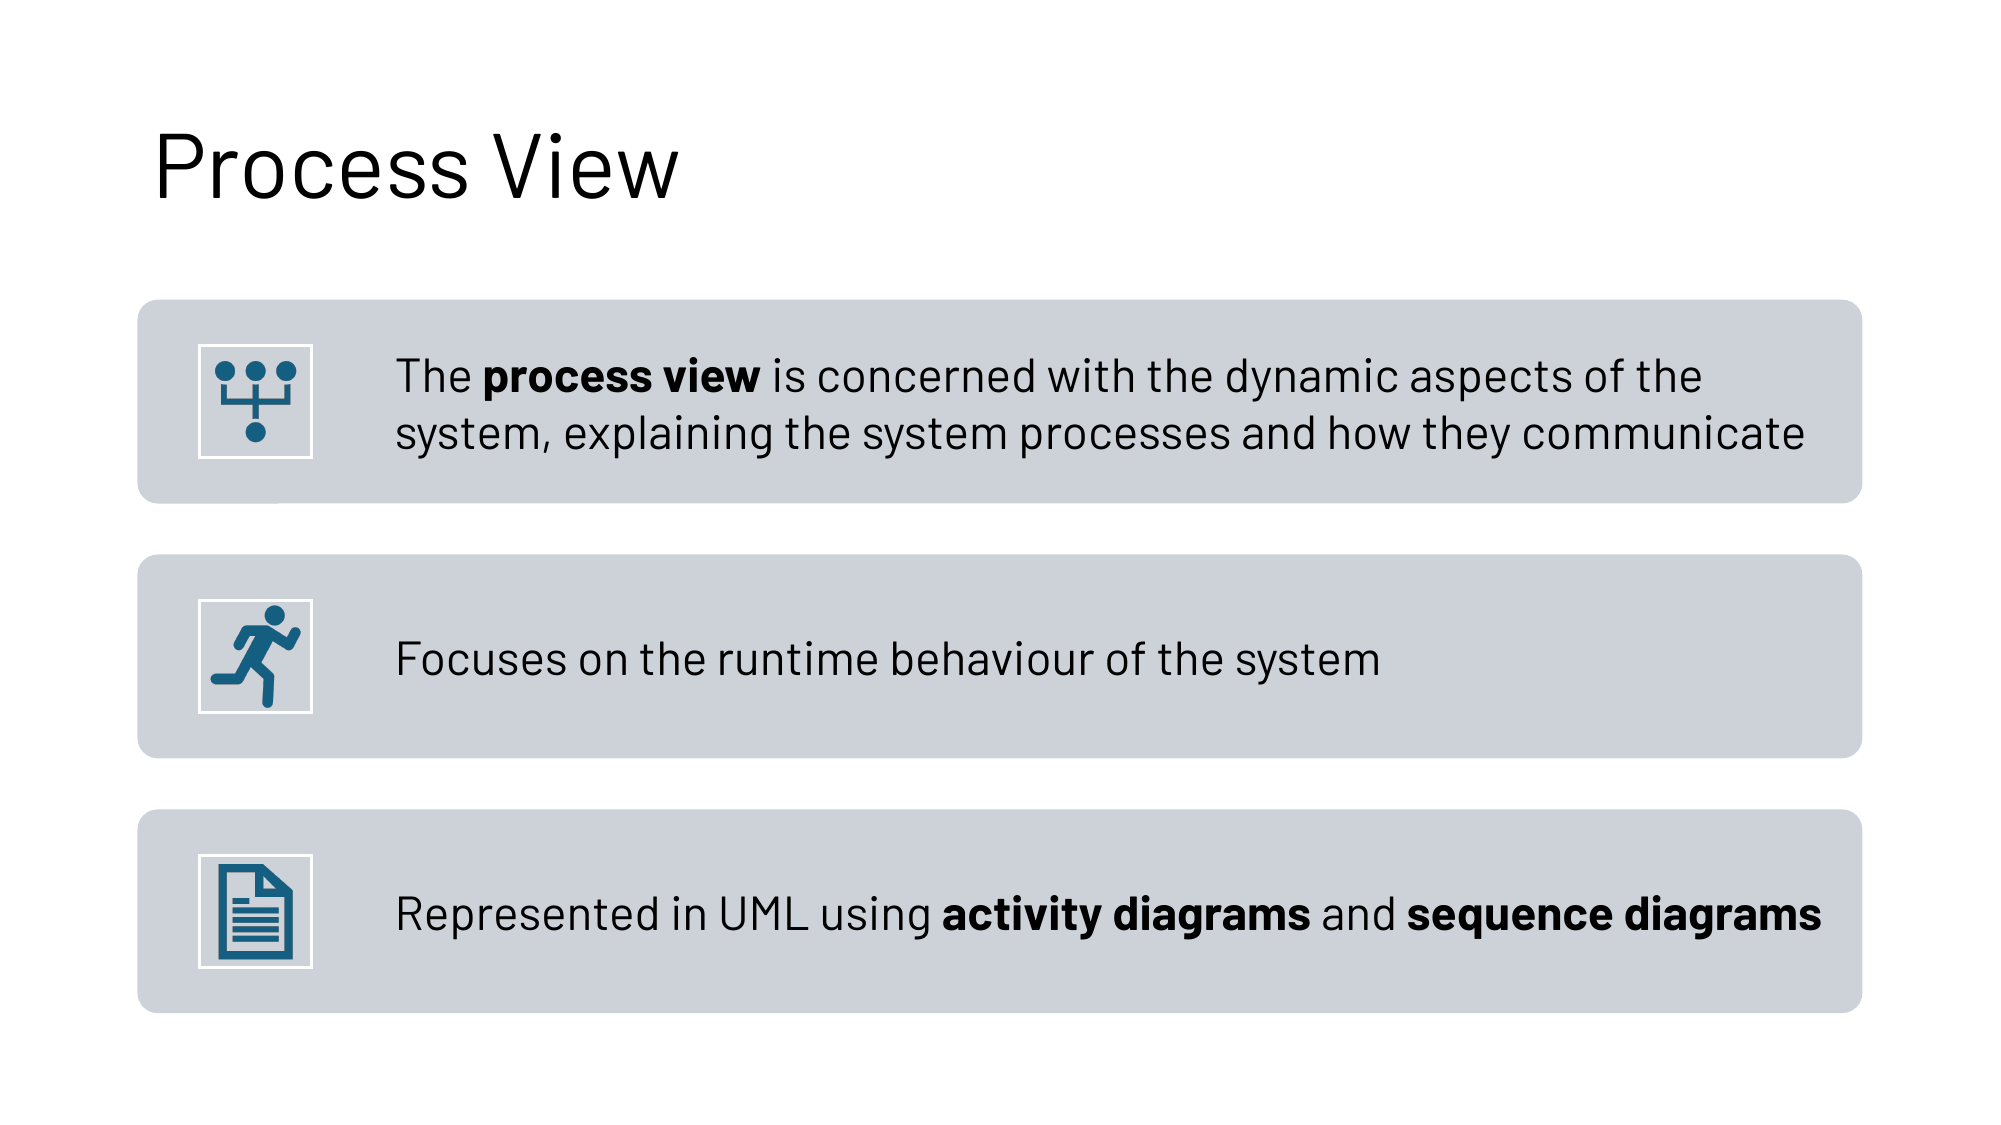

# Process View
The process view is concerned with the dynamic aspects of the system, explaining the system processes and how they communicate
Focuses on the runtime behaviour of the system
Represented in UML using activity diagrams and sequence diagrams